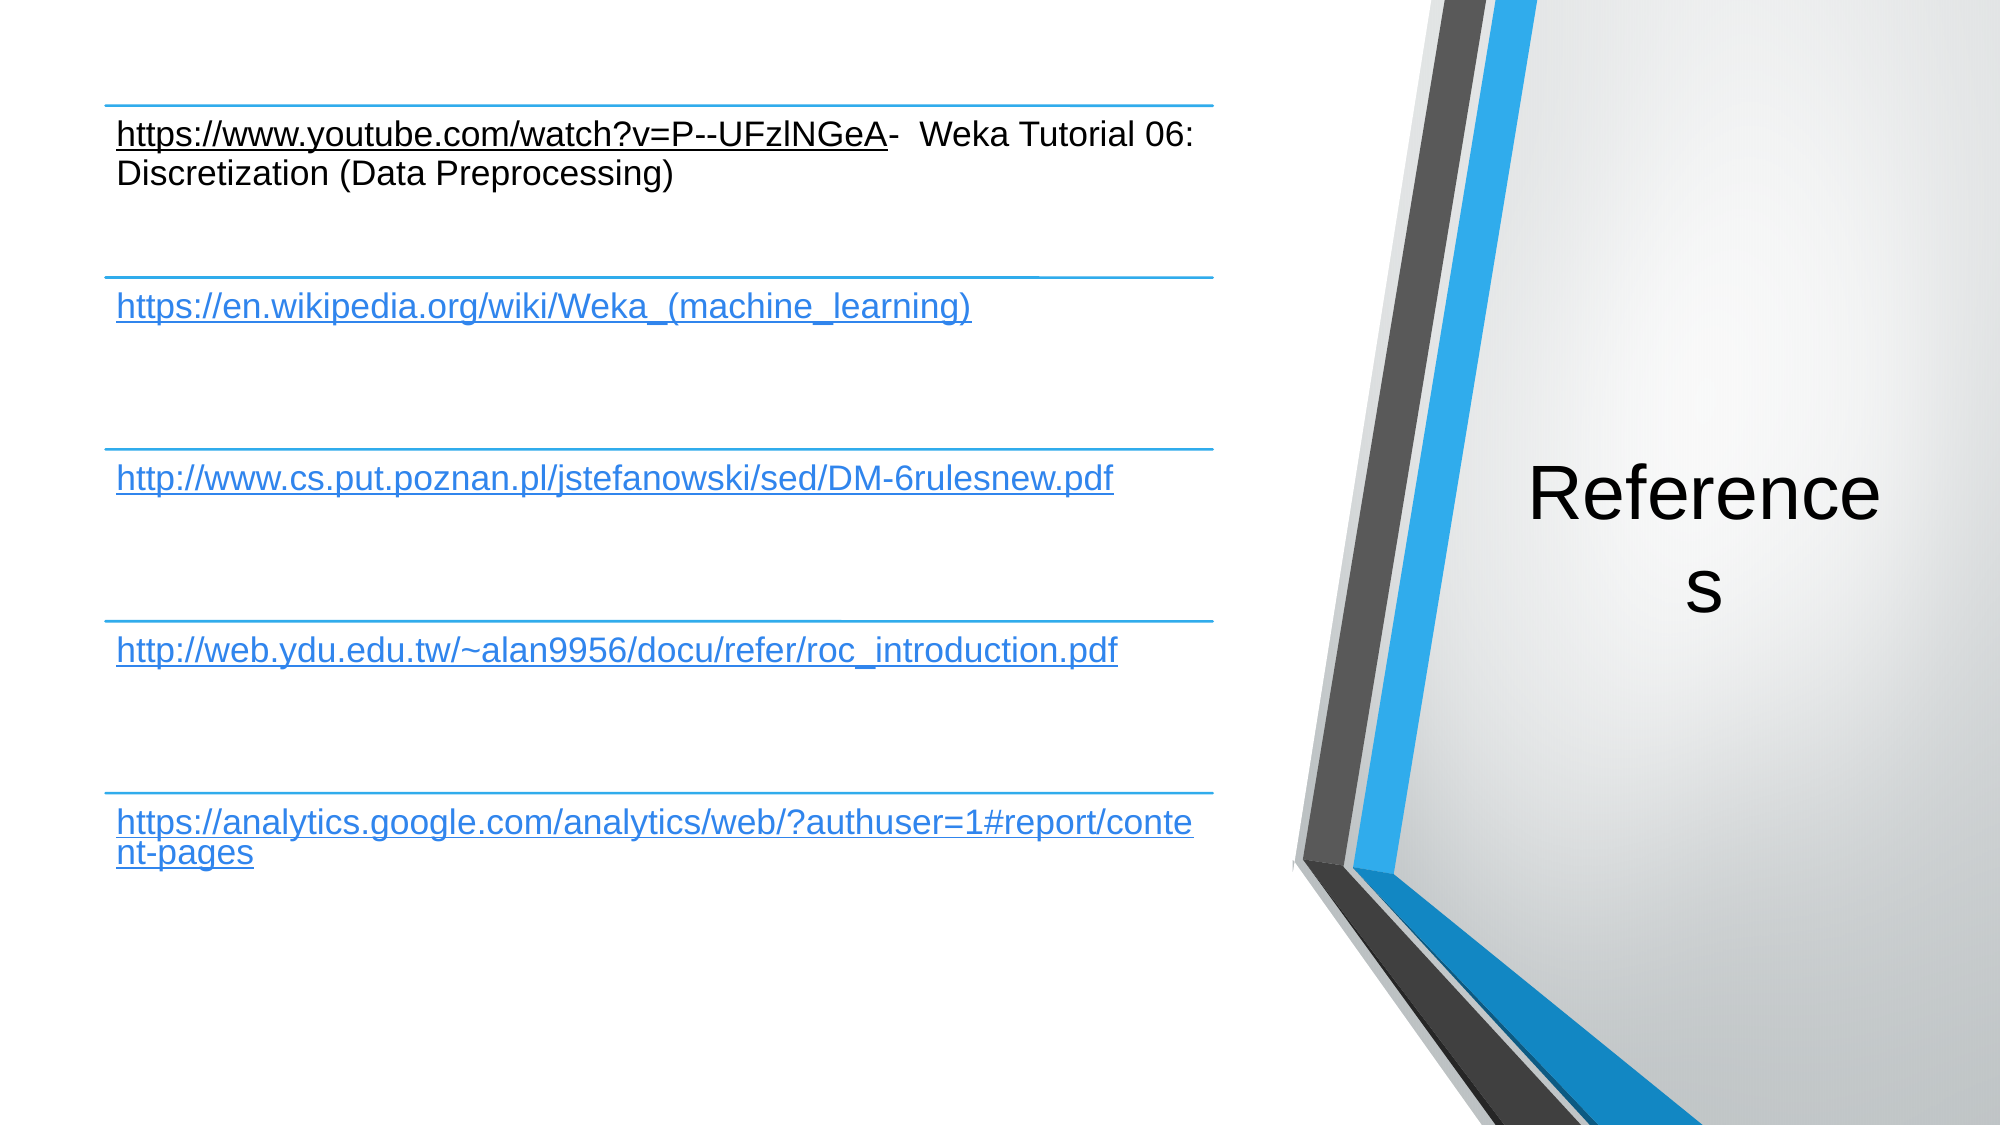

https://www.youtube.com/watch?v=P--UFzlNGeA-  Weka Tutorial 06: Discretization (Data Preprocessing)
https://en.wikipedia.org/wiki/Weka_(machine_learning)
http://www.cs.put.poznan.pl/jstefanowski/sed/DM-6rulesnew.pdf
http://web.ydu.edu.tw/~alan9956/docu/refer/roc_introduction.pdf
https://analytics.google.com/analytics/web/?authuser=1#report/content-pages
# References